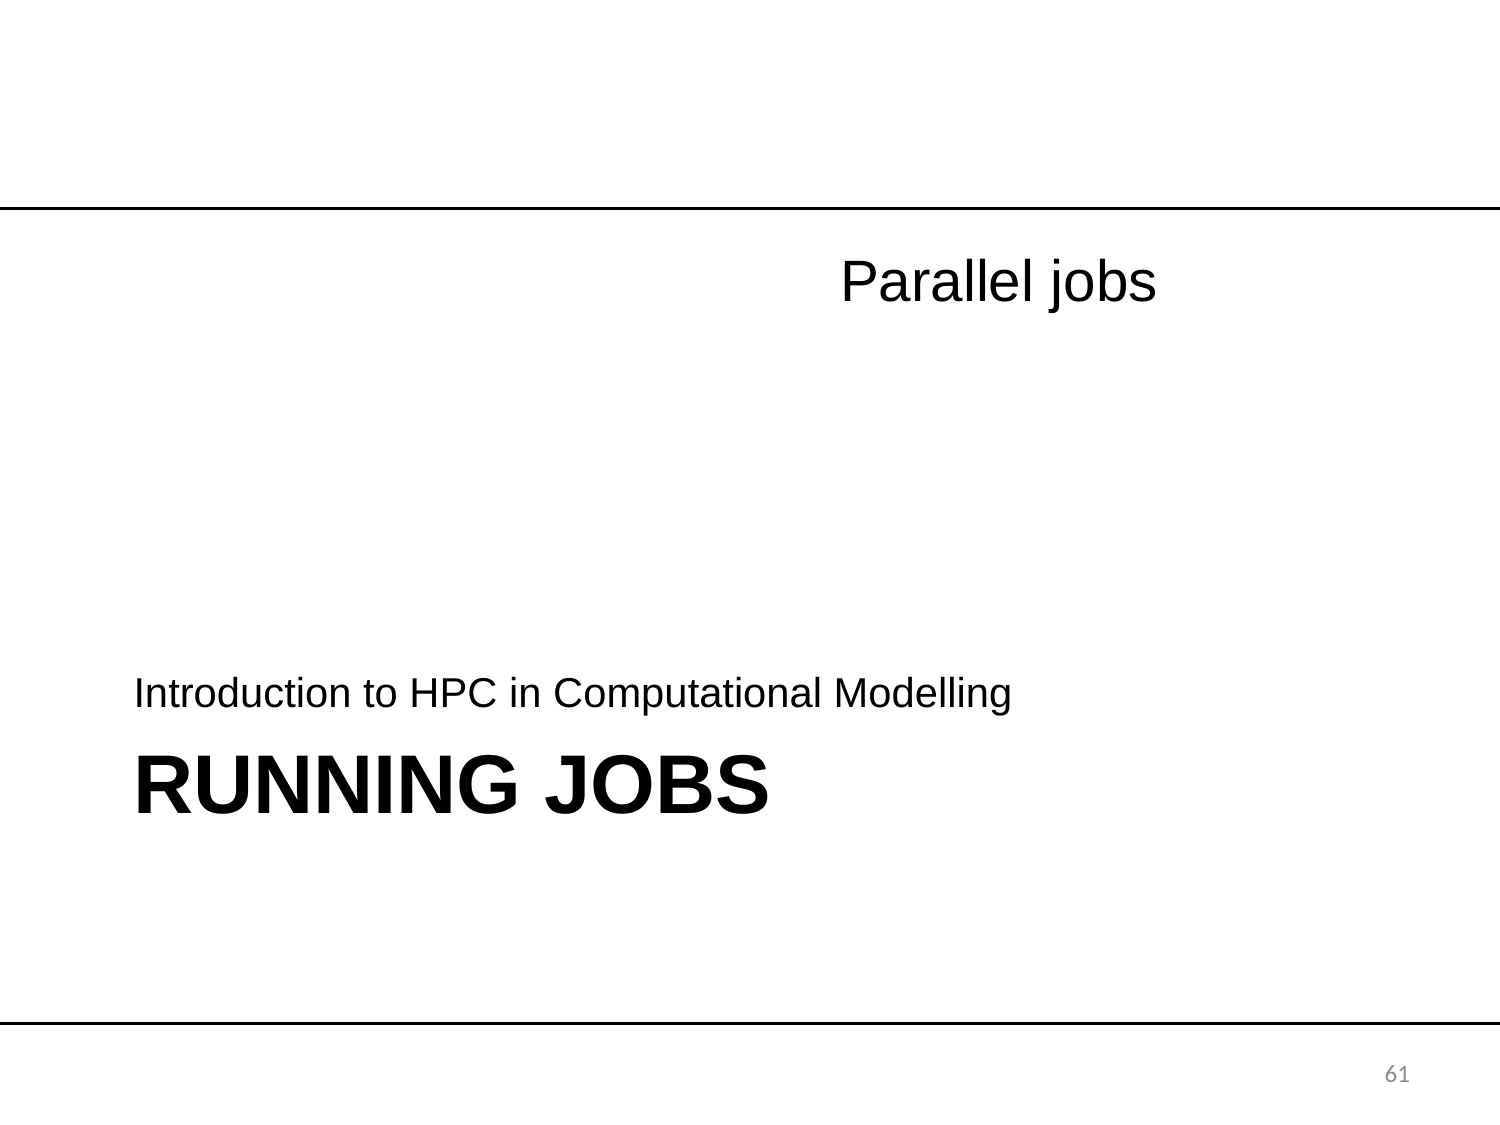

Parallel jobs
Introduction to HPC in Computational Modelling
# Running jobs
61